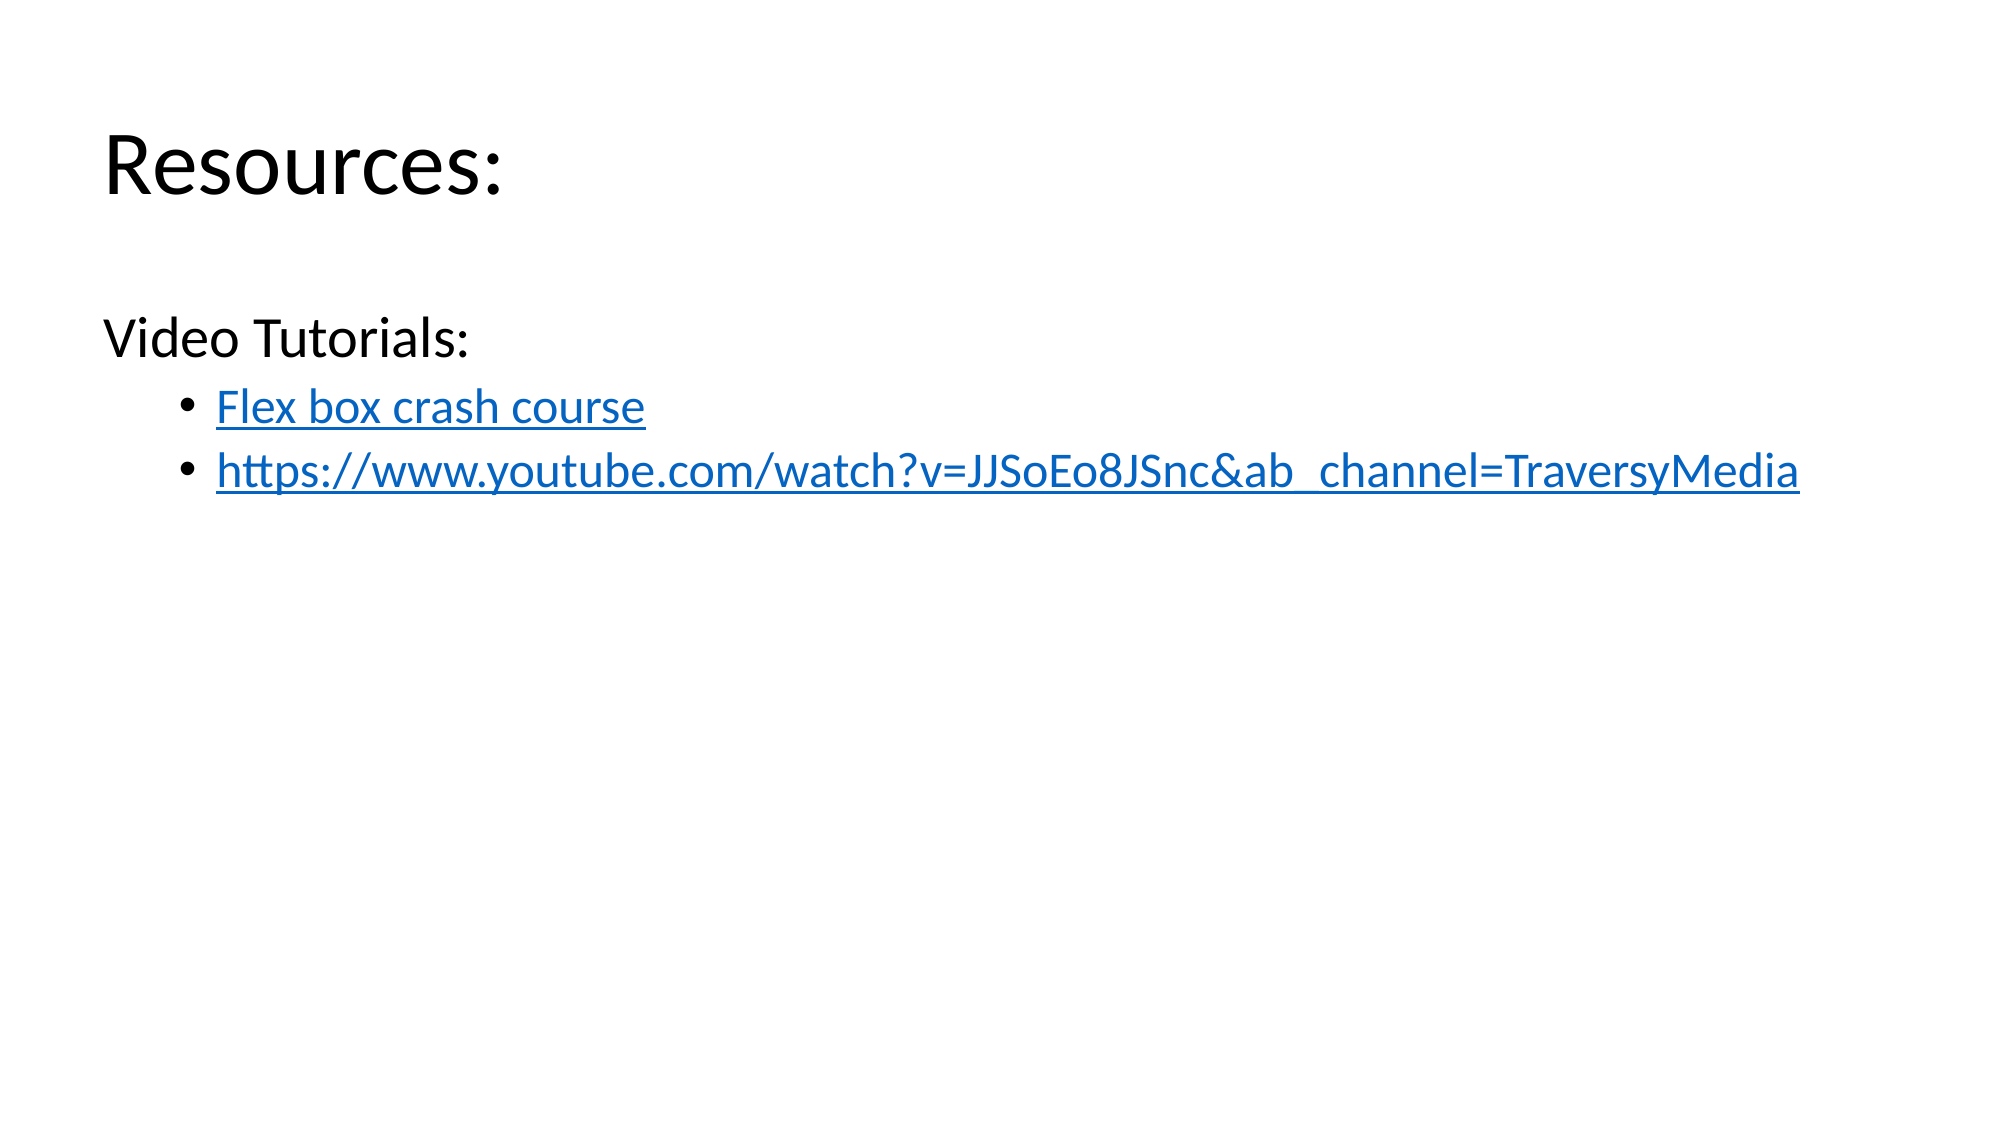

# Resources:
Video Tutorials:
Flex box crash course
https://www.youtube.com/watch?v=JJSoEo8JSnc&ab_channel=TraversyMedia